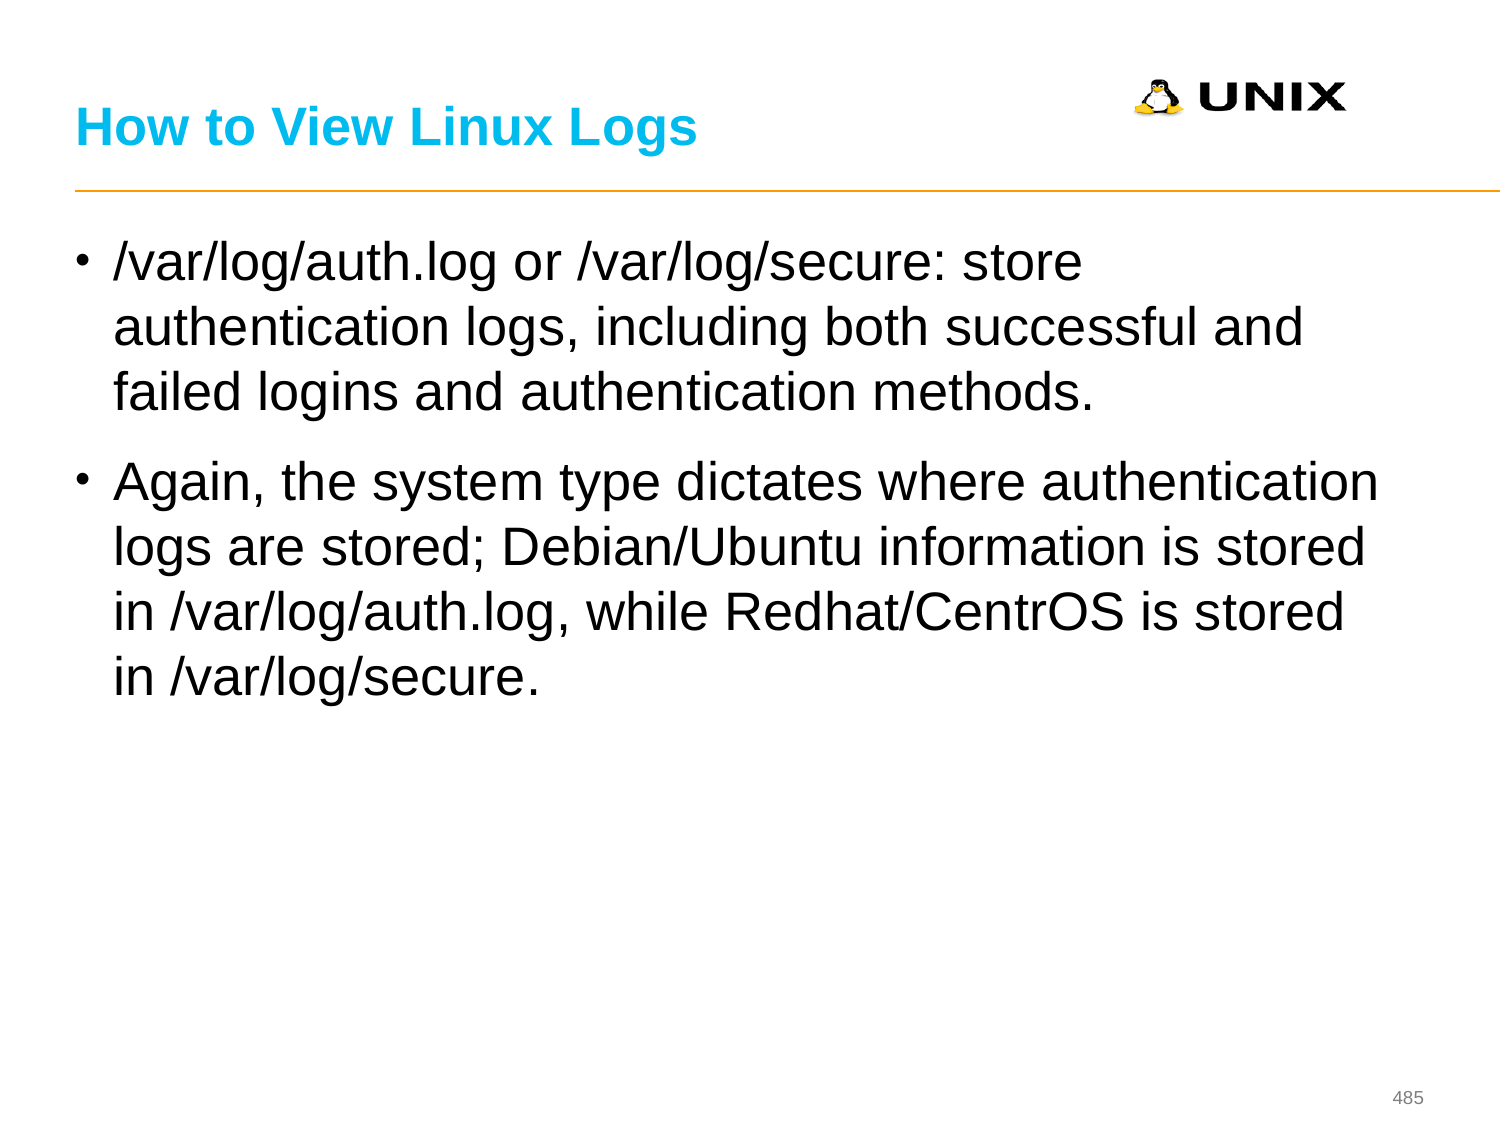

# How to View Linux Logs
/var/log/auth.log or /var/log/secure: store authentication logs, including both successful and failed logins and authentication methods.
Again, the system type dictates where authentication logs are stored; Debian/Ubuntu information is stored in /var/log/auth.log, while Redhat/CentrOS is stored in /var/log/secure.